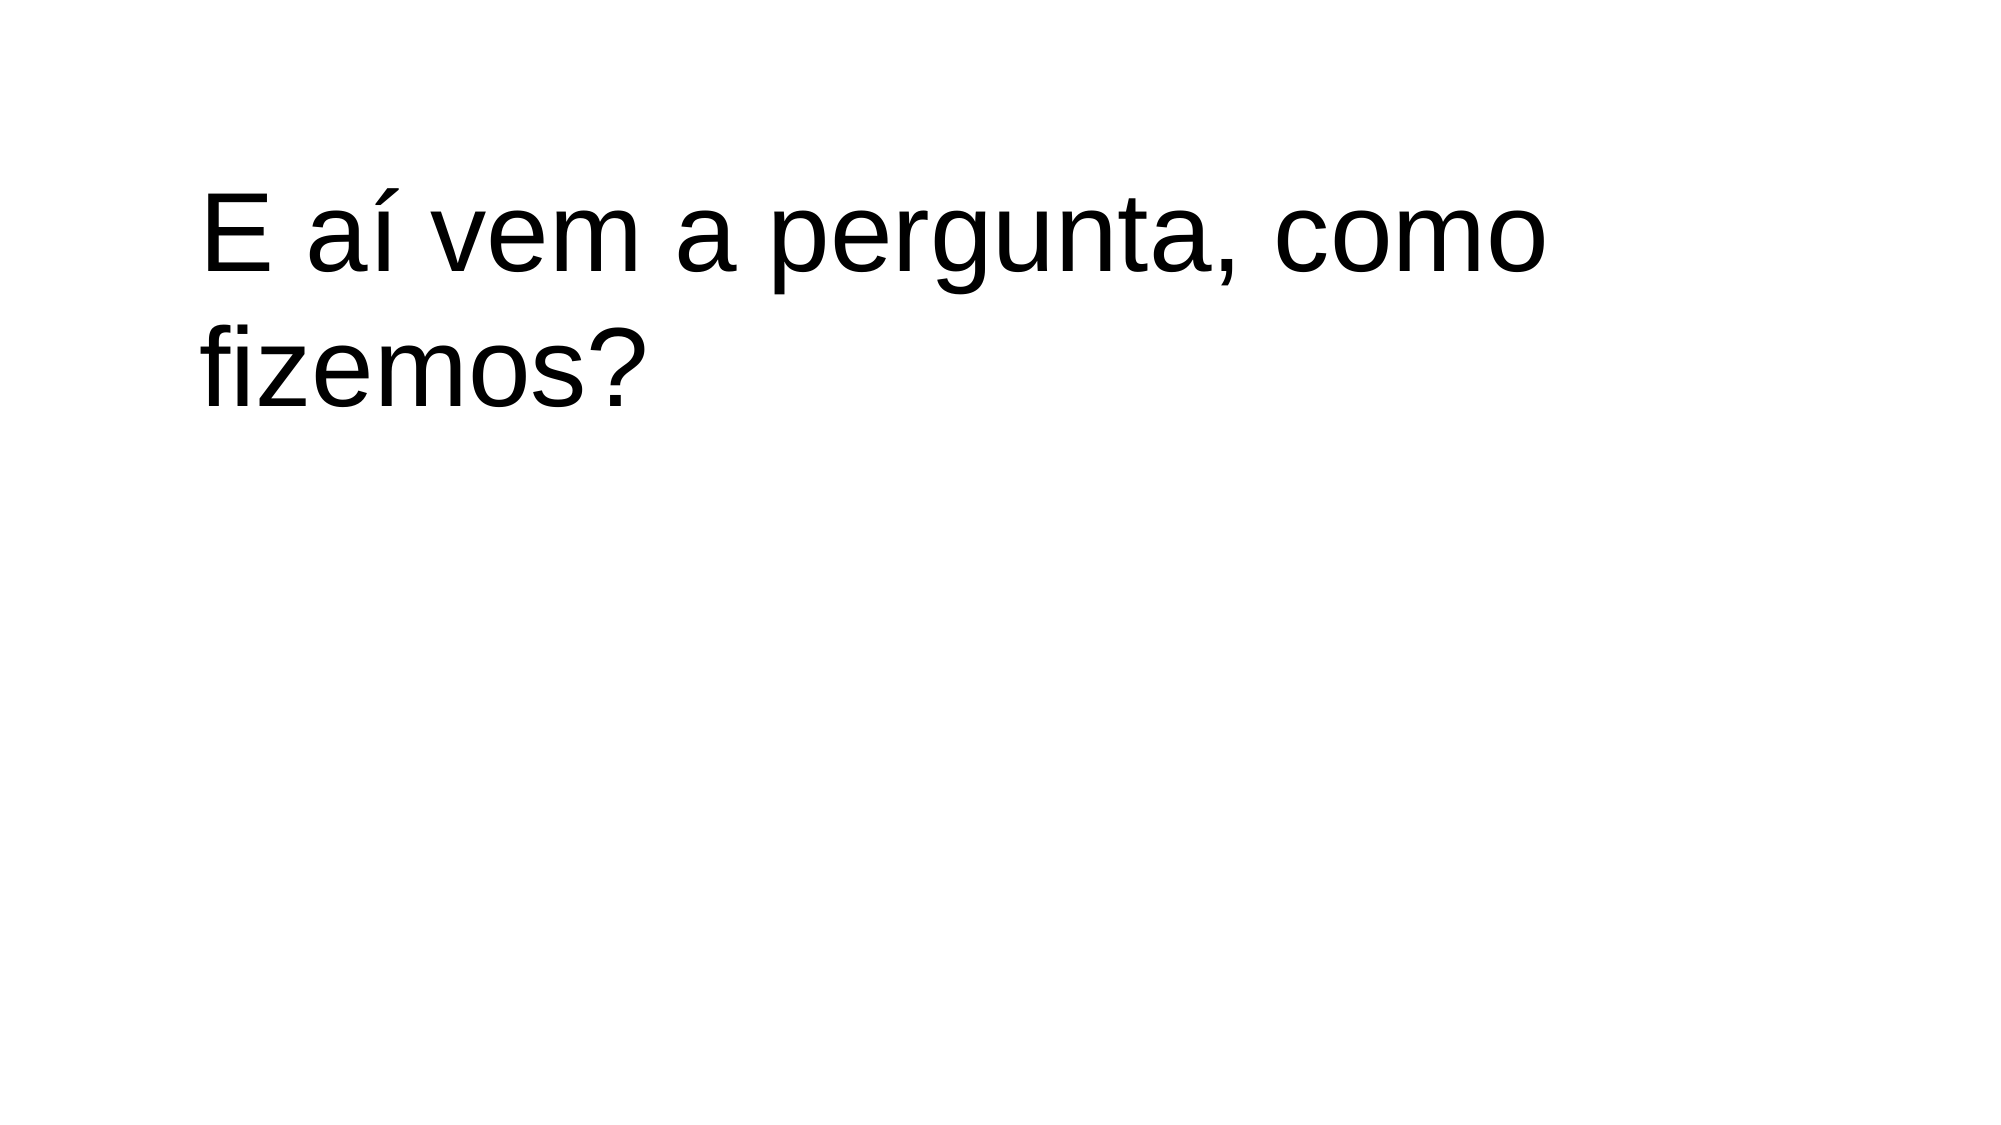

E aí vem a pergunta, como fizemos?